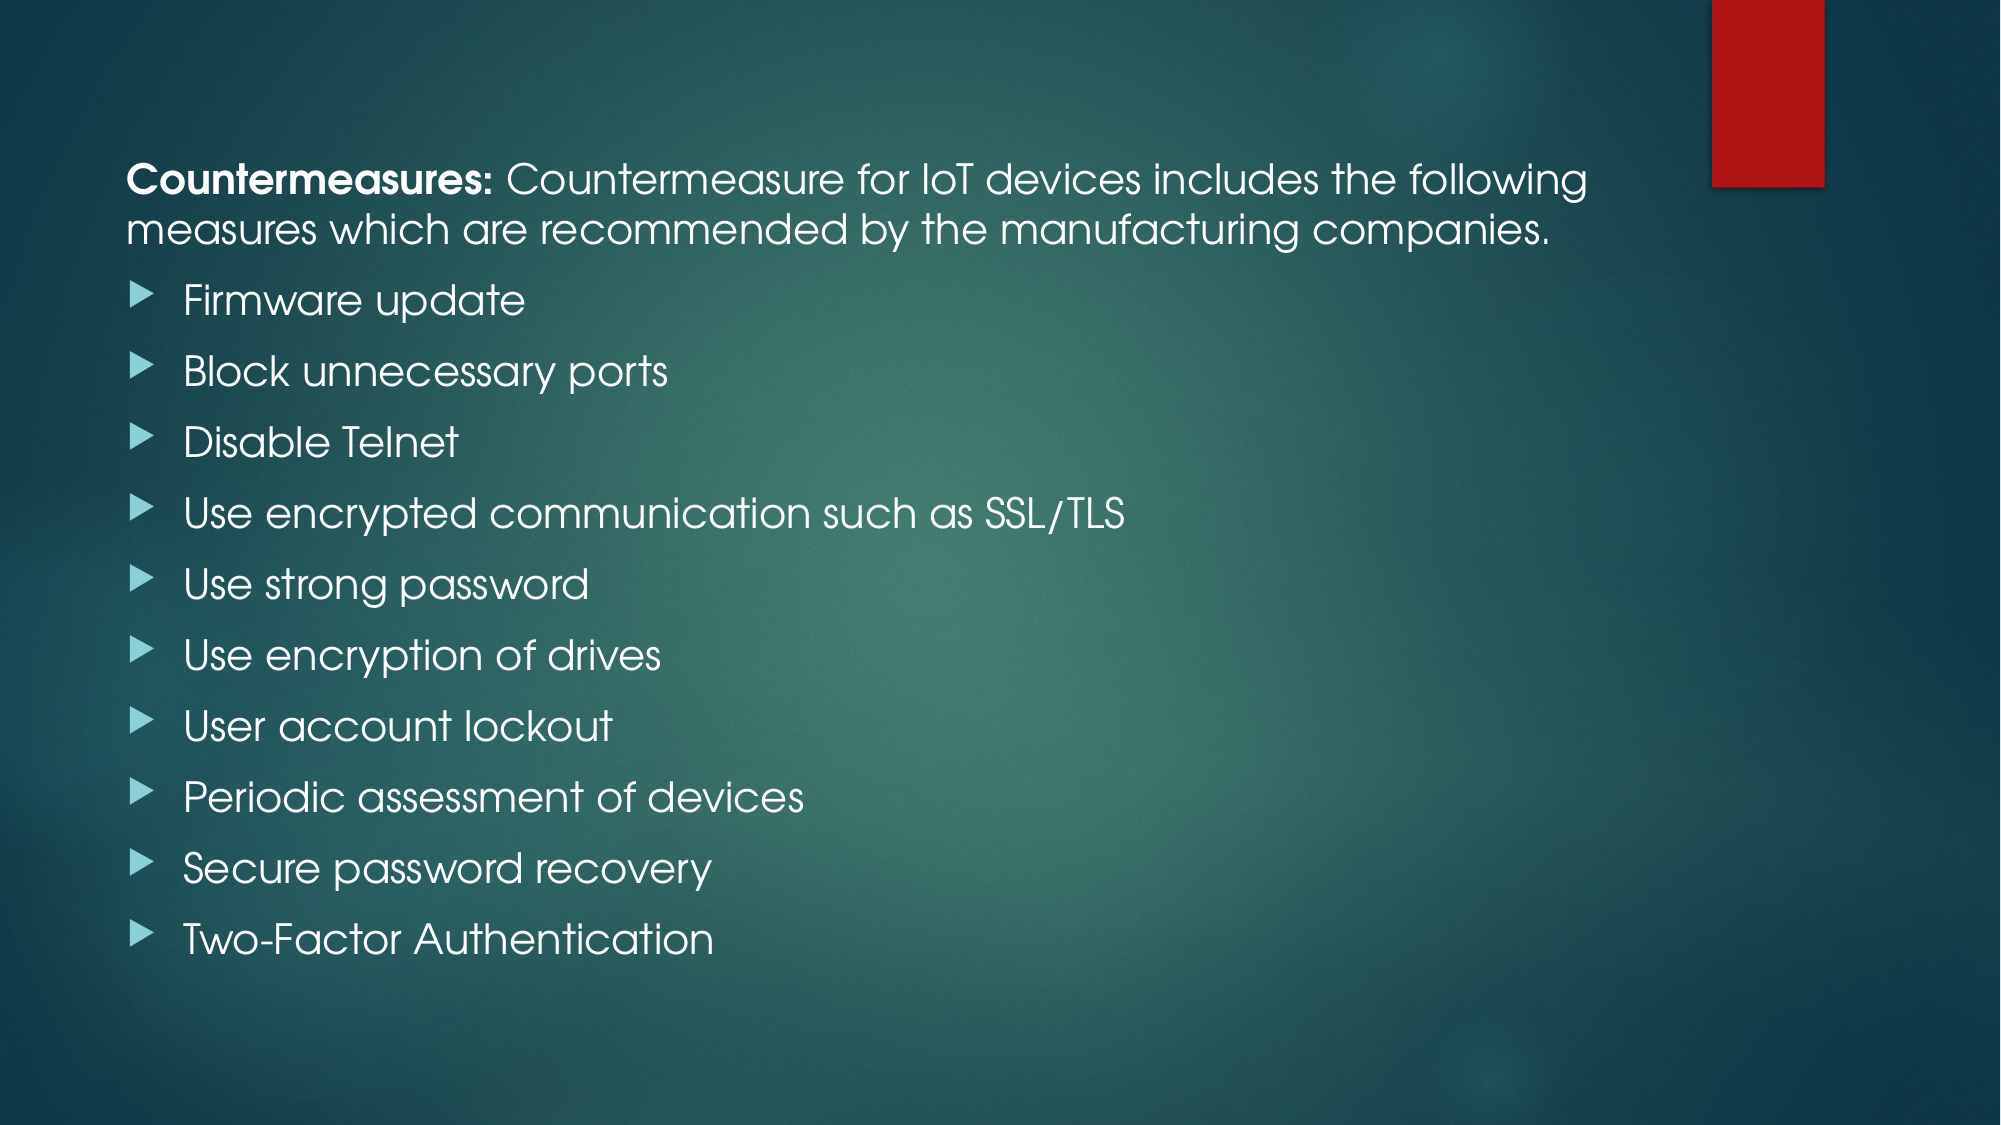

Countermeasures: Countermeasure for IoT devices includes the following measures which are recommended by the manufacturing companies.
Firmware update
Block unnecessary ports
Disable Telnet
Use encrypted communication such as SSL/TLS
Use strong password
Use encryption of drives
User account lockout
Periodic assessment of devices
Secure password recovery
Two-Factor Authentication